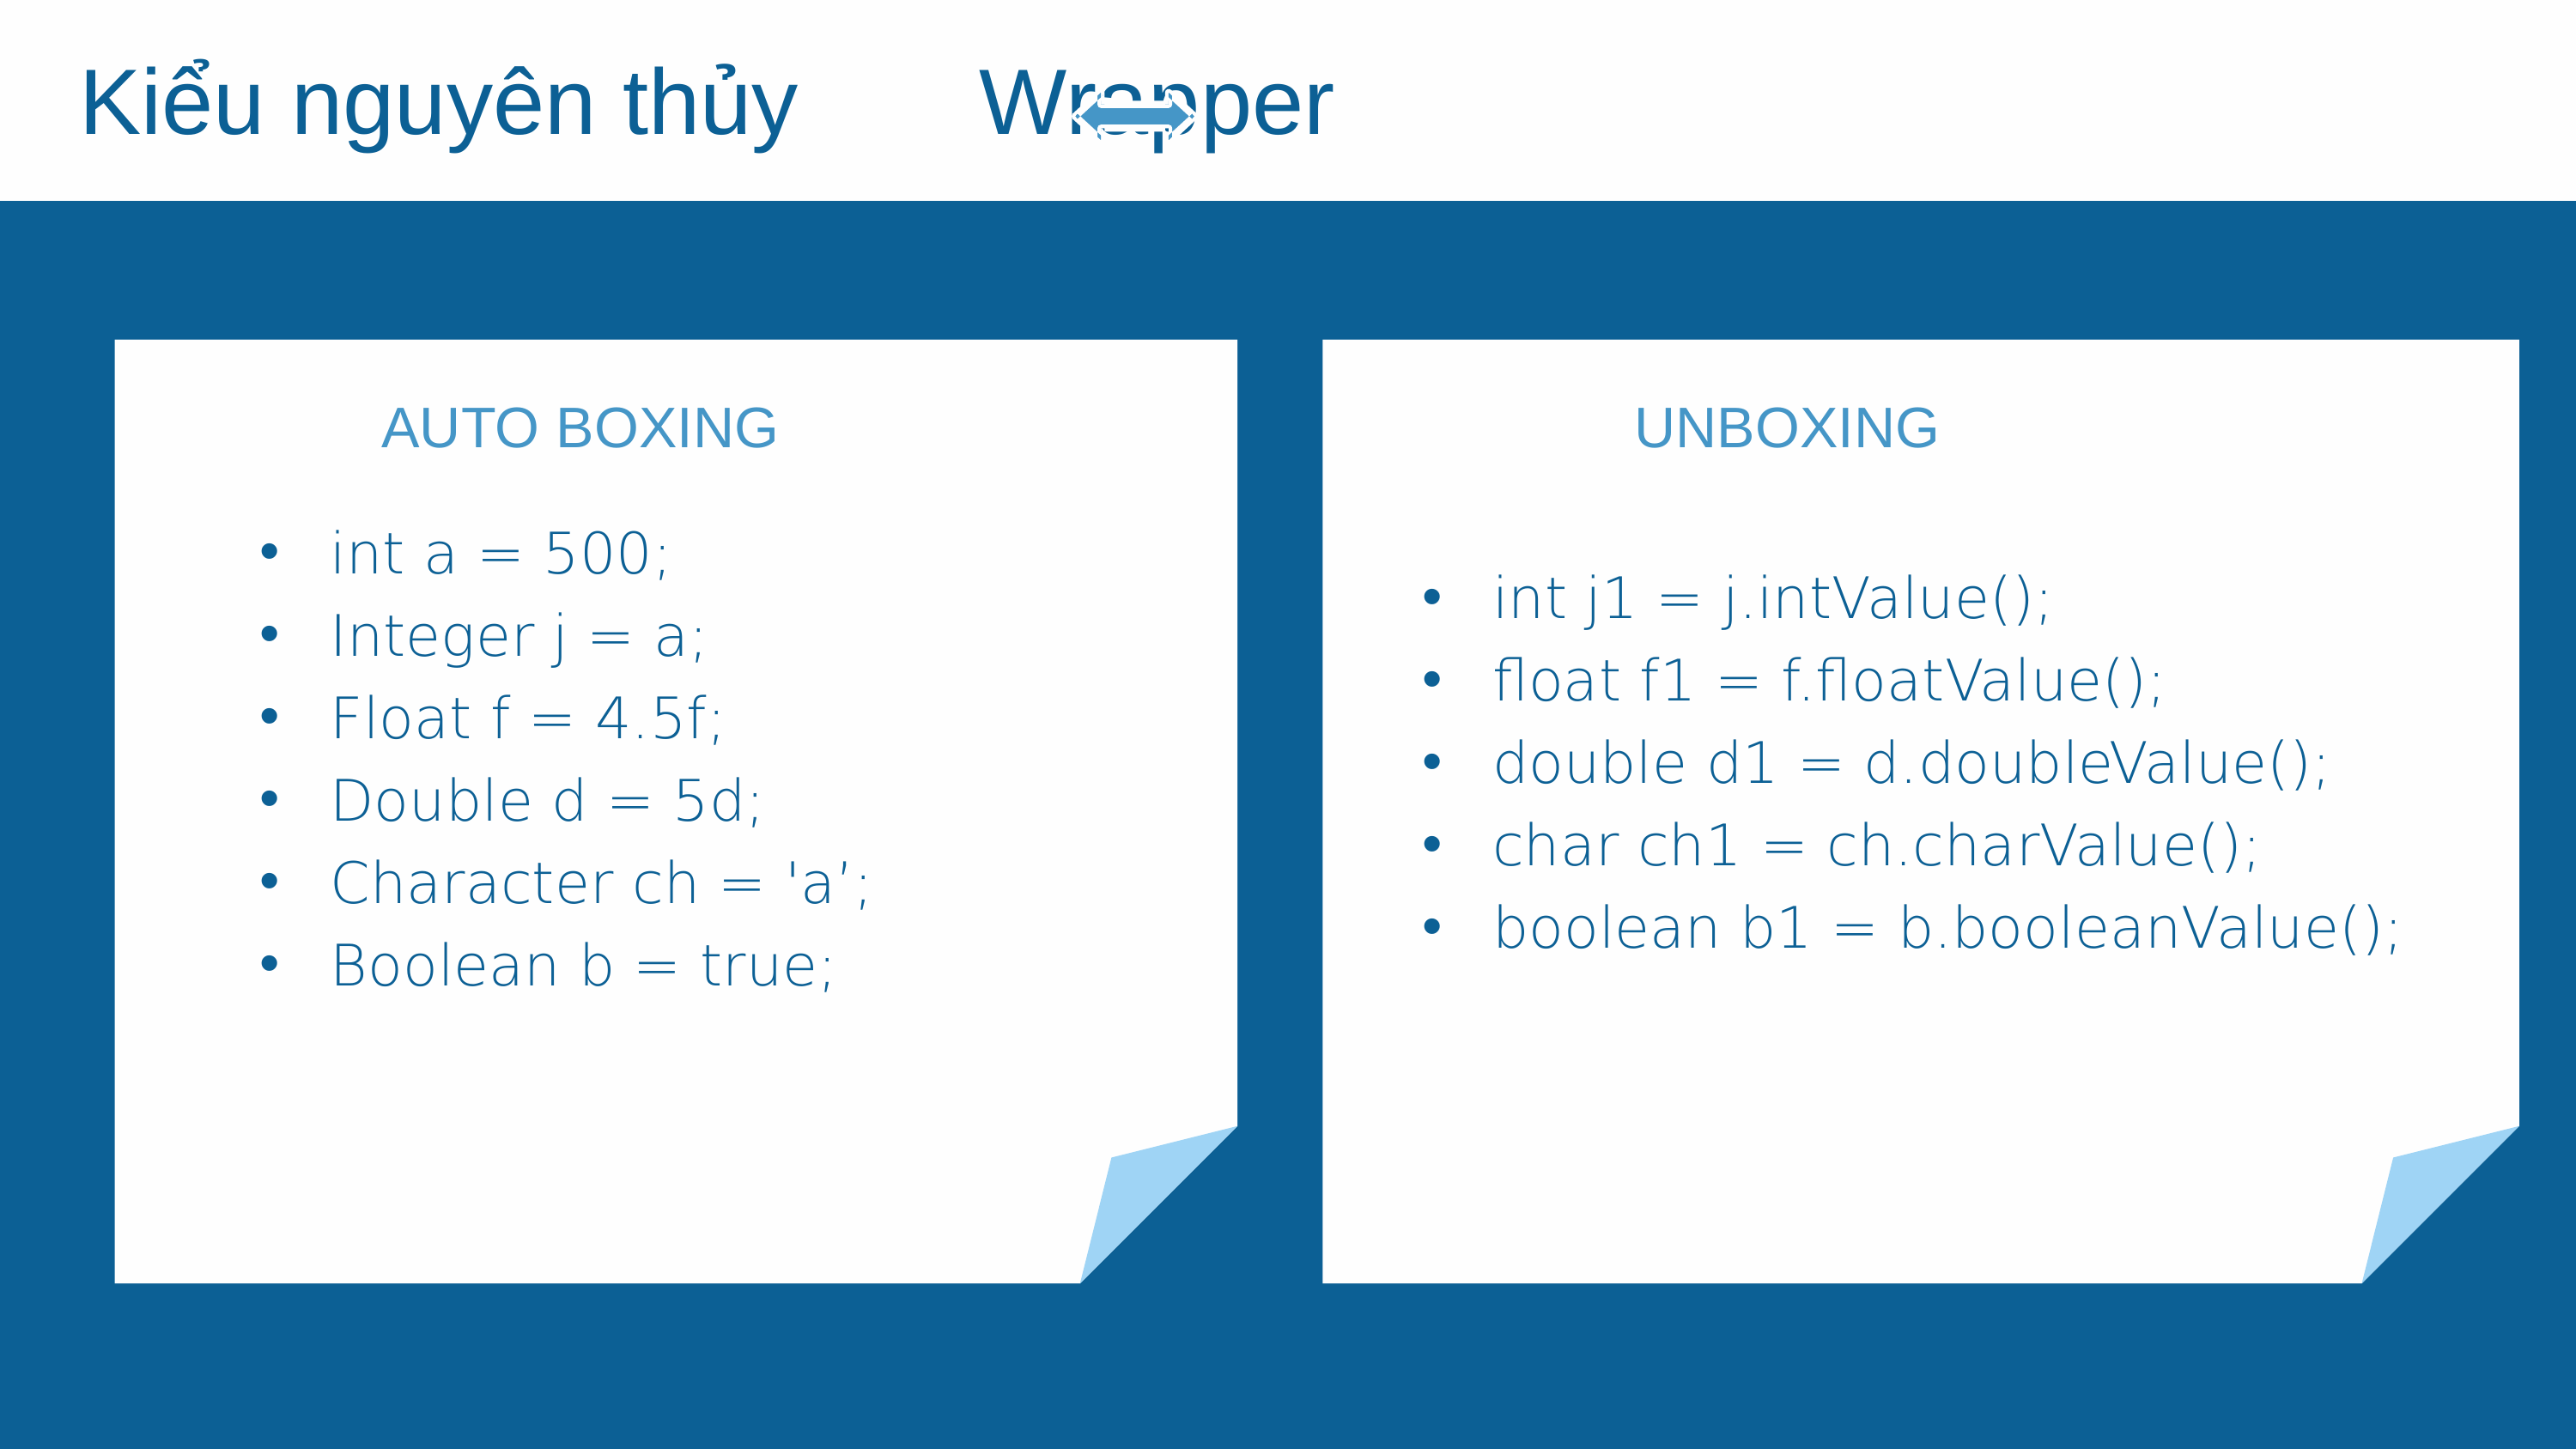

Kiểu nguyên thủy       Wrapper

AUTO BOXING
UNBOXING

int j1 = j.intValue();
float f1 = f.floatValue();
double d1 = d.doubleValue();
char ch1 = ch.charValue();
boolean b1 = b.booleanValue();
int a = 500;
Integer j = a;
Float f = 4.5f;
Double d = 5d;
Character ch = 'a’;
Boolean b = true;